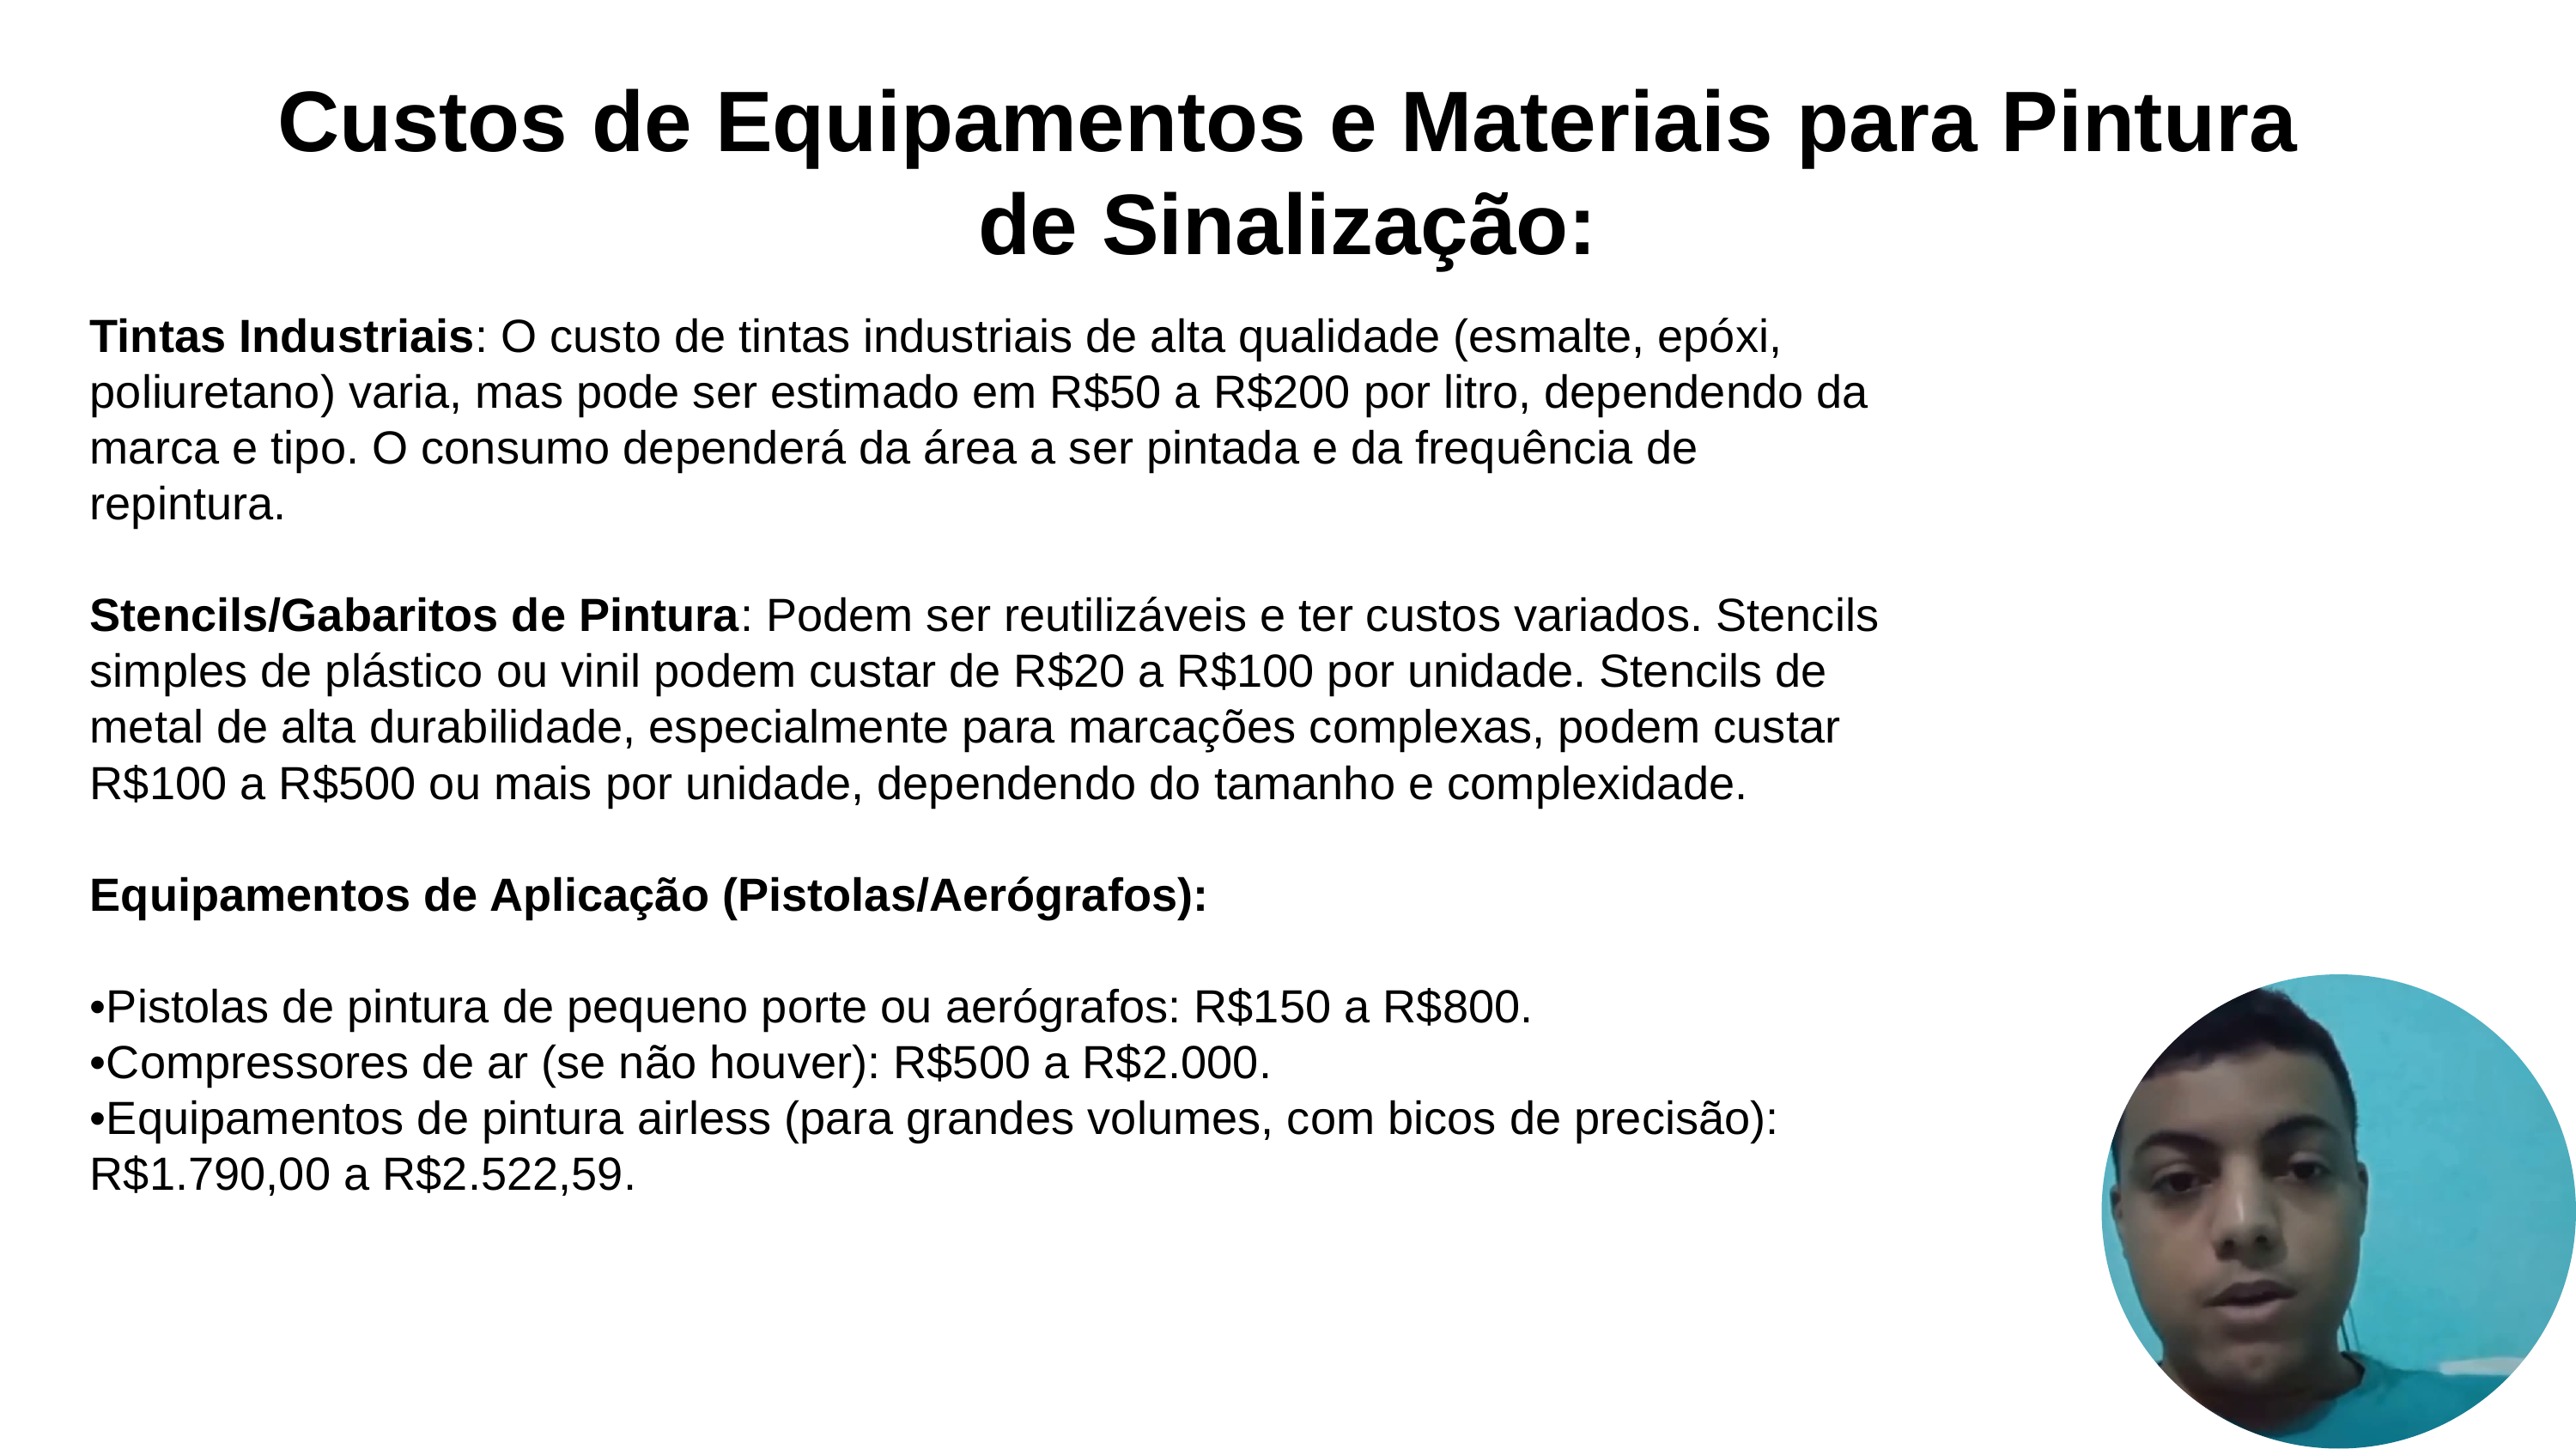

Custos de Equipamentos e Materiais para Pintura de Sinalização:
Tintas Industriais: O custo de tintas industriais de alta qualidade (esmalte, epóxi, poliuretano) varia, mas pode ser estimado em R$50 a R$200 por litro, dependendo da marca e tipo. O consumo dependerá da área a ser pintada e da frequência de repintura.

Stencils/Gabaritos de Pintura: Podem ser reutilizáveis e ter custos variados. Stencils simples de plástico ou vinil podem custar de R$20 a R$100 por unidade. Stencils de metal de alta durabilidade, especialmente para marcações complexas, podem custar R$100 a R$500 ou mais por unidade, dependendo do tamanho e complexidade.

Equipamentos de Aplicação (Pistolas/Aerógrafos):

•Pistolas de pintura de pequeno porte ou aerógrafos: R$150 a R$800.
•Compressores de ar (se não houver): R$500 a R$2.000.
•Equipamentos de pintura airless (para grandes volumes, com bicos de precisão): R$1.790,00 a R$2.522,59.